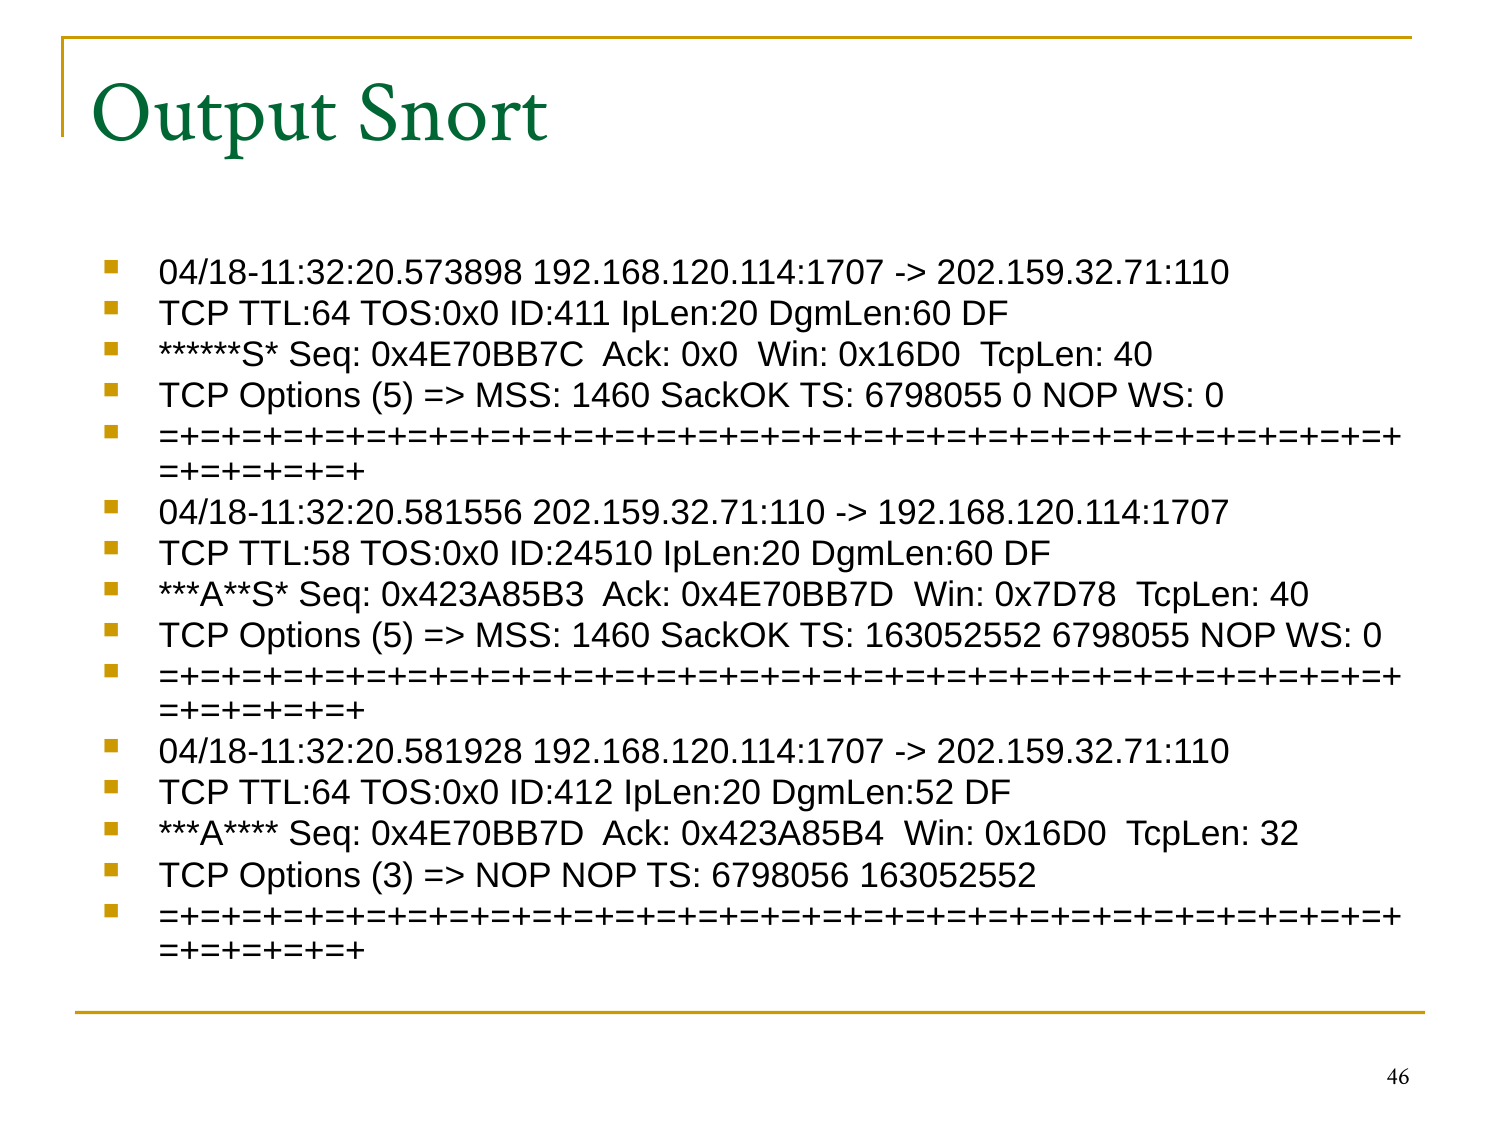

# Output Snort
04/18-11:32:20.573898 192.168.120.114:1707 -> 202.159.32.71:110
TCP TTL:64 TOS:0x0 ID:411 IpLen:20 DgmLen:60 DF
******S* Seq: 0x4E70BB7C  Ack: 0x0  Win: 0x16D0  TcpLen: 40
TCP Options (5) => MSS: 1460 SackOK TS: 6798055 0 NOP WS: 0
=+=+=+=+=+=+=+=+=+=+=+=+=+=+=+=+=+=+=+=+=+=+=+=+=+=+=+=+=+=+=+=+=+=+=+
04/18-11:32:20.581556 202.159.32.71:110 -> 192.168.120.114:1707
TCP TTL:58 TOS:0x0 ID:24510 IpLen:20 DgmLen:60 DF
***A**S* Seq: 0x423A85B3  Ack: 0x4E70BB7D  Win: 0x7D78  TcpLen: 40
TCP Options (5) => MSS: 1460 SackOK TS: 163052552 6798055 NOP WS: 0
=+=+=+=+=+=+=+=+=+=+=+=+=+=+=+=+=+=+=+=+=+=+=+=+=+=+=+=+=+=+=+=+=+=+=+
04/18-11:32:20.581928 192.168.120.114:1707 -> 202.159.32.71:110
TCP TTL:64 TOS:0x0 ID:412 IpLen:20 DgmLen:52 DF
***A**** Seq: 0x4E70BB7D  Ack: 0x423A85B4  Win: 0x16D0  TcpLen: 32
TCP Options (3) => NOP NOP TS: 6798056 163052552
=+=+=+=+=+=+=+=+=+=+=+=+=+=+=+=+=+=+=+=+=+=+=+=+=+=+=+=+=+=+=+=+=+=+=+
46